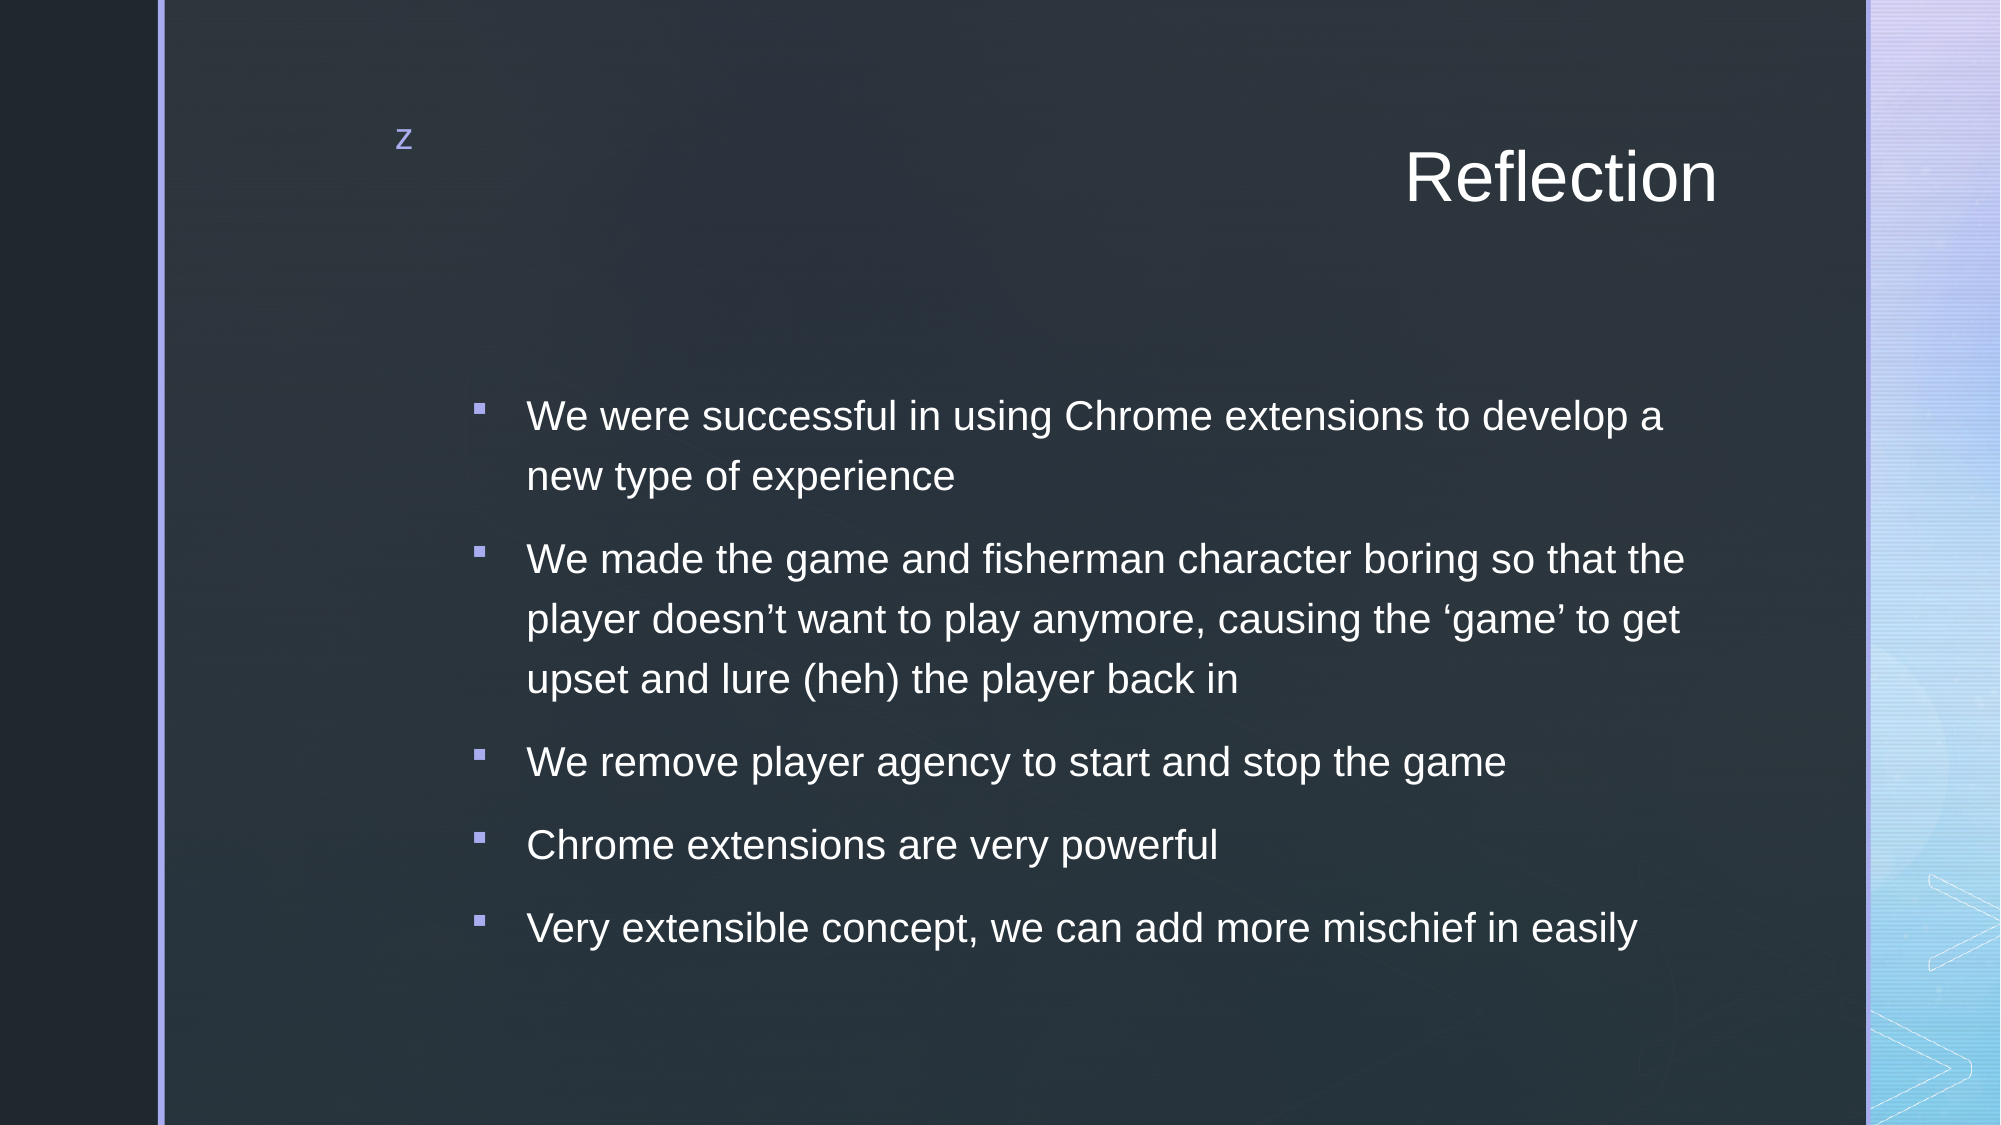

# Reflection
We were successful in using Chrome extensions to develop a new type of experience
We made the game and fisherman character boring so that the player doesn’t want to play anymore, causing the ‘game’ to get upset and lure (heh) the player back in
We remove player agency to start and stop the game
Chrome extensions are very powerful
Very extensible concept, we can add more mischief in easily